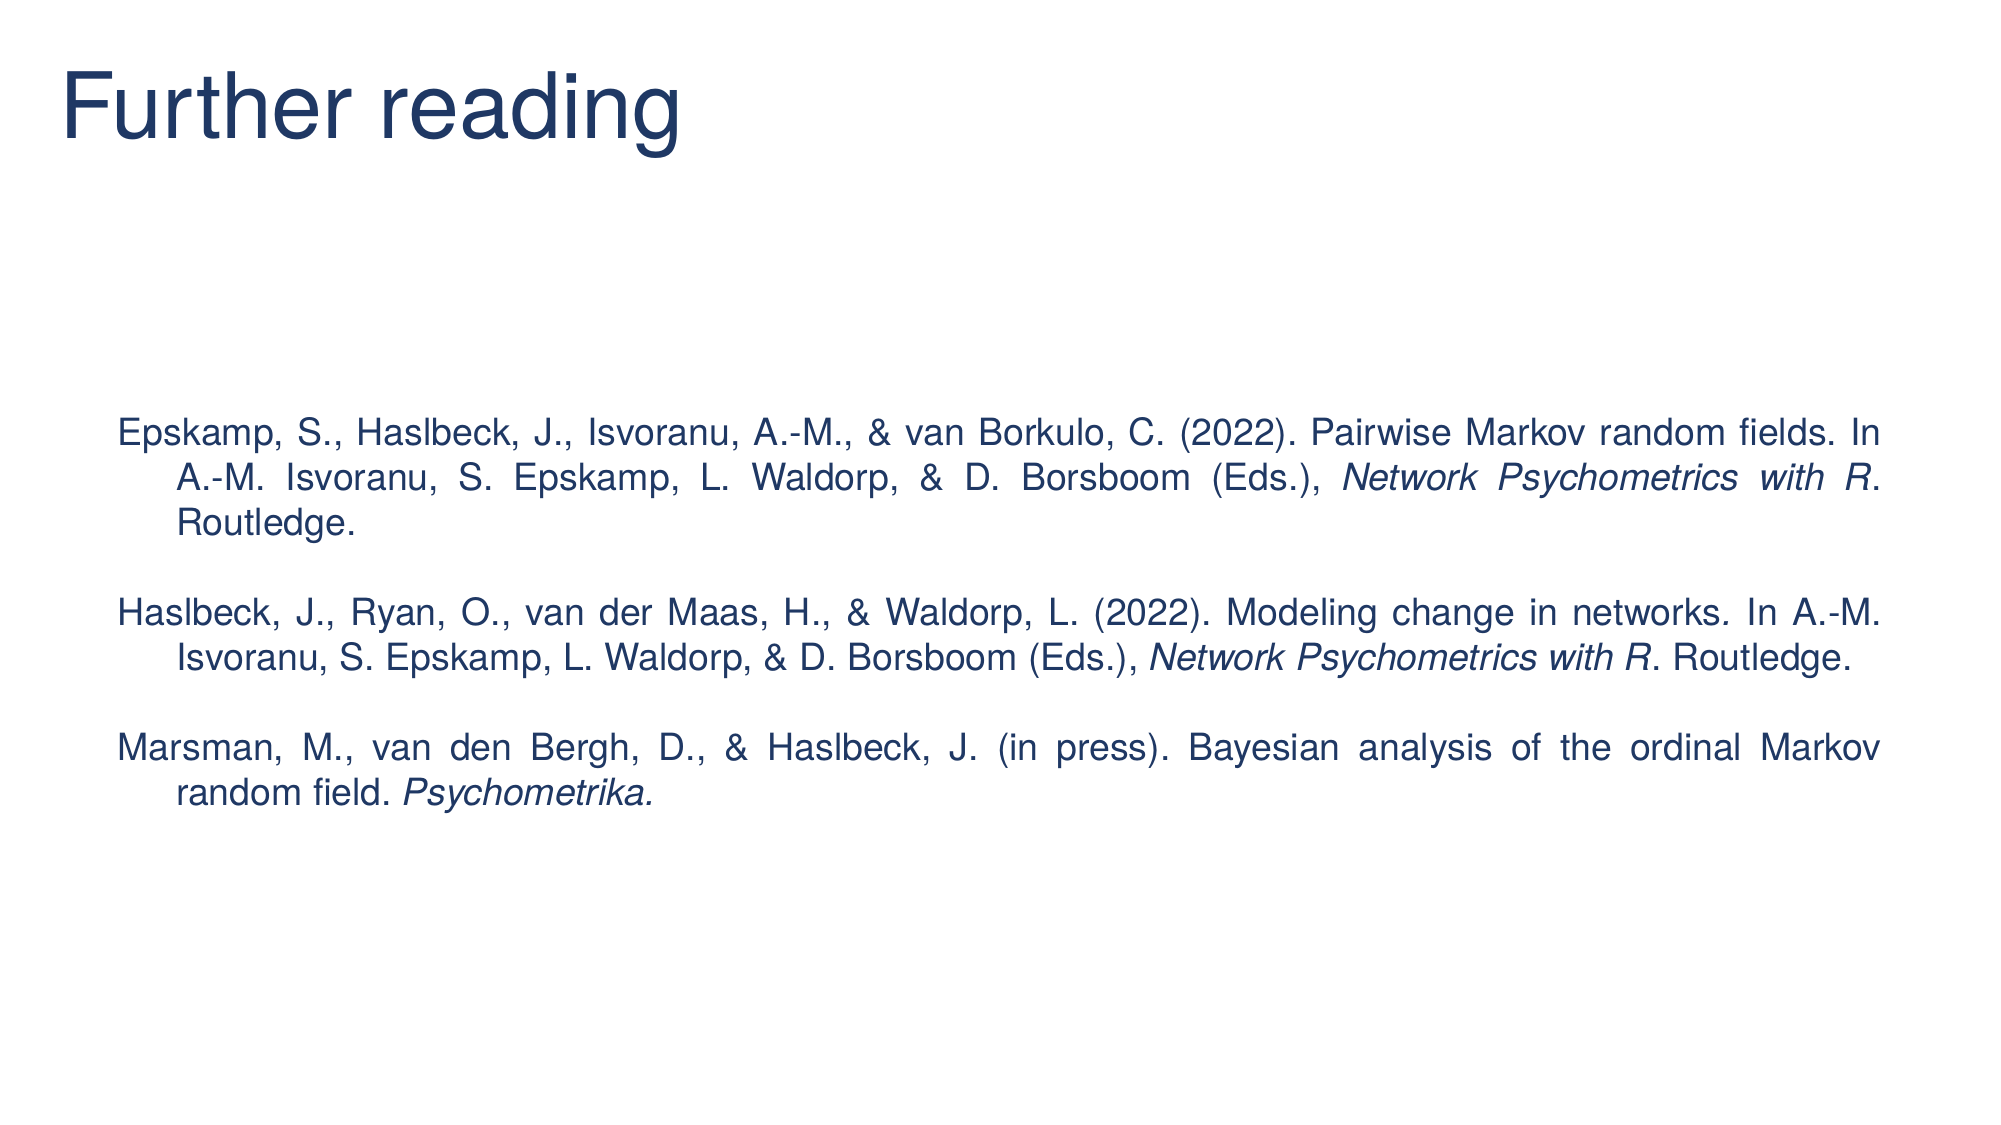

# Further reading
Epskamp, S., Haslbeck, J., Isvoranu, A.-M., & van Borkulo, C. (2022). Pairwise Markov random fields. In A.-M. Isvoranu, S. Epskamp, L. Waldorp, & D. Borsboom (Eds.), Network Psychometrics with R. Routledge.

Haslbeck, J., Ryan, O., van der Maas, H., & Waldorp, L. (2022). Modeling change in networks. In A.-M. Isvoranu, S. Epskamp, L. Waldorp, & D. Borsboom (Eds.), Network Psychometrics with R. Routledge.

Marsman, M., van den Bergh, D., & Haslbeck, J. (in press). Bayesian analysis of the ordinal Markov random field. Psychometrika.